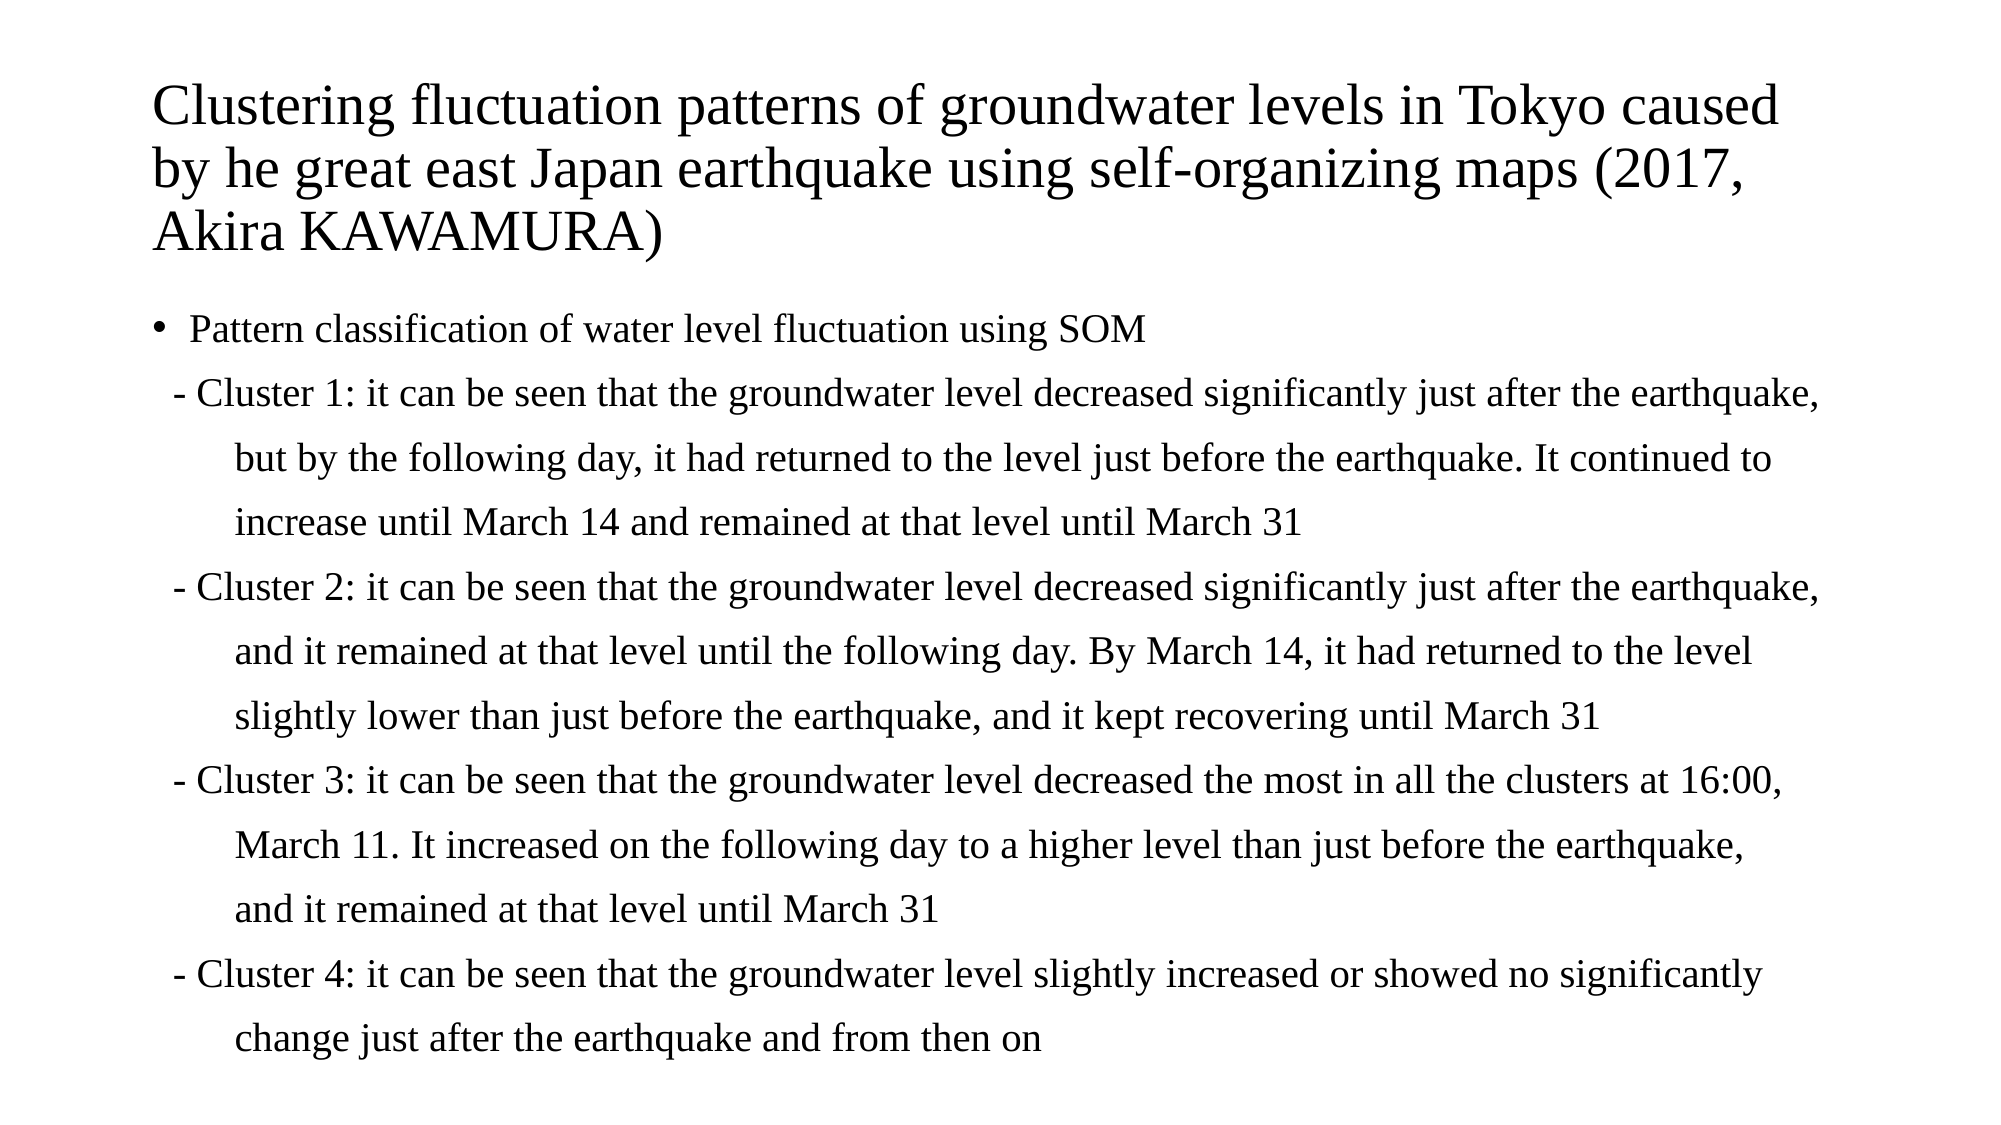

# Clustering fluctuation patterns of groundwater levels in Tokyo caused by he great east Japan earthquake using self-organizing maps (2017, Akira KAWAMURA)
Pattern classification of water level fluctuation using SOM
  - Cluster 1: it can be seen that the groundwater level decreased significantly just after the earthquake,
        but by the following day, it had returned to the level just before the earthquake. It continued to
        increase until March 14 and remained at that level until March 31
  - Cluster 2: it can be seen that the groundwater level decreased significantly just after the earthquake,
        and it remained at that level until the following day. By March 14, it had returned to the level
        slightly lower than just before the earthquake, and it kept recovering until March 31
  - Cluster 3: it can be seen that the groundwater level decreased the most in all the clusters at 16:00,
        March 11. It increased on the following day to a higher level than just before the earthquake,
        and it remained at that level until March 31
  - Cluster 4: it can be seen that the groundwater level slightly increased or showed no significantly
        change just after the earthquake and from then on